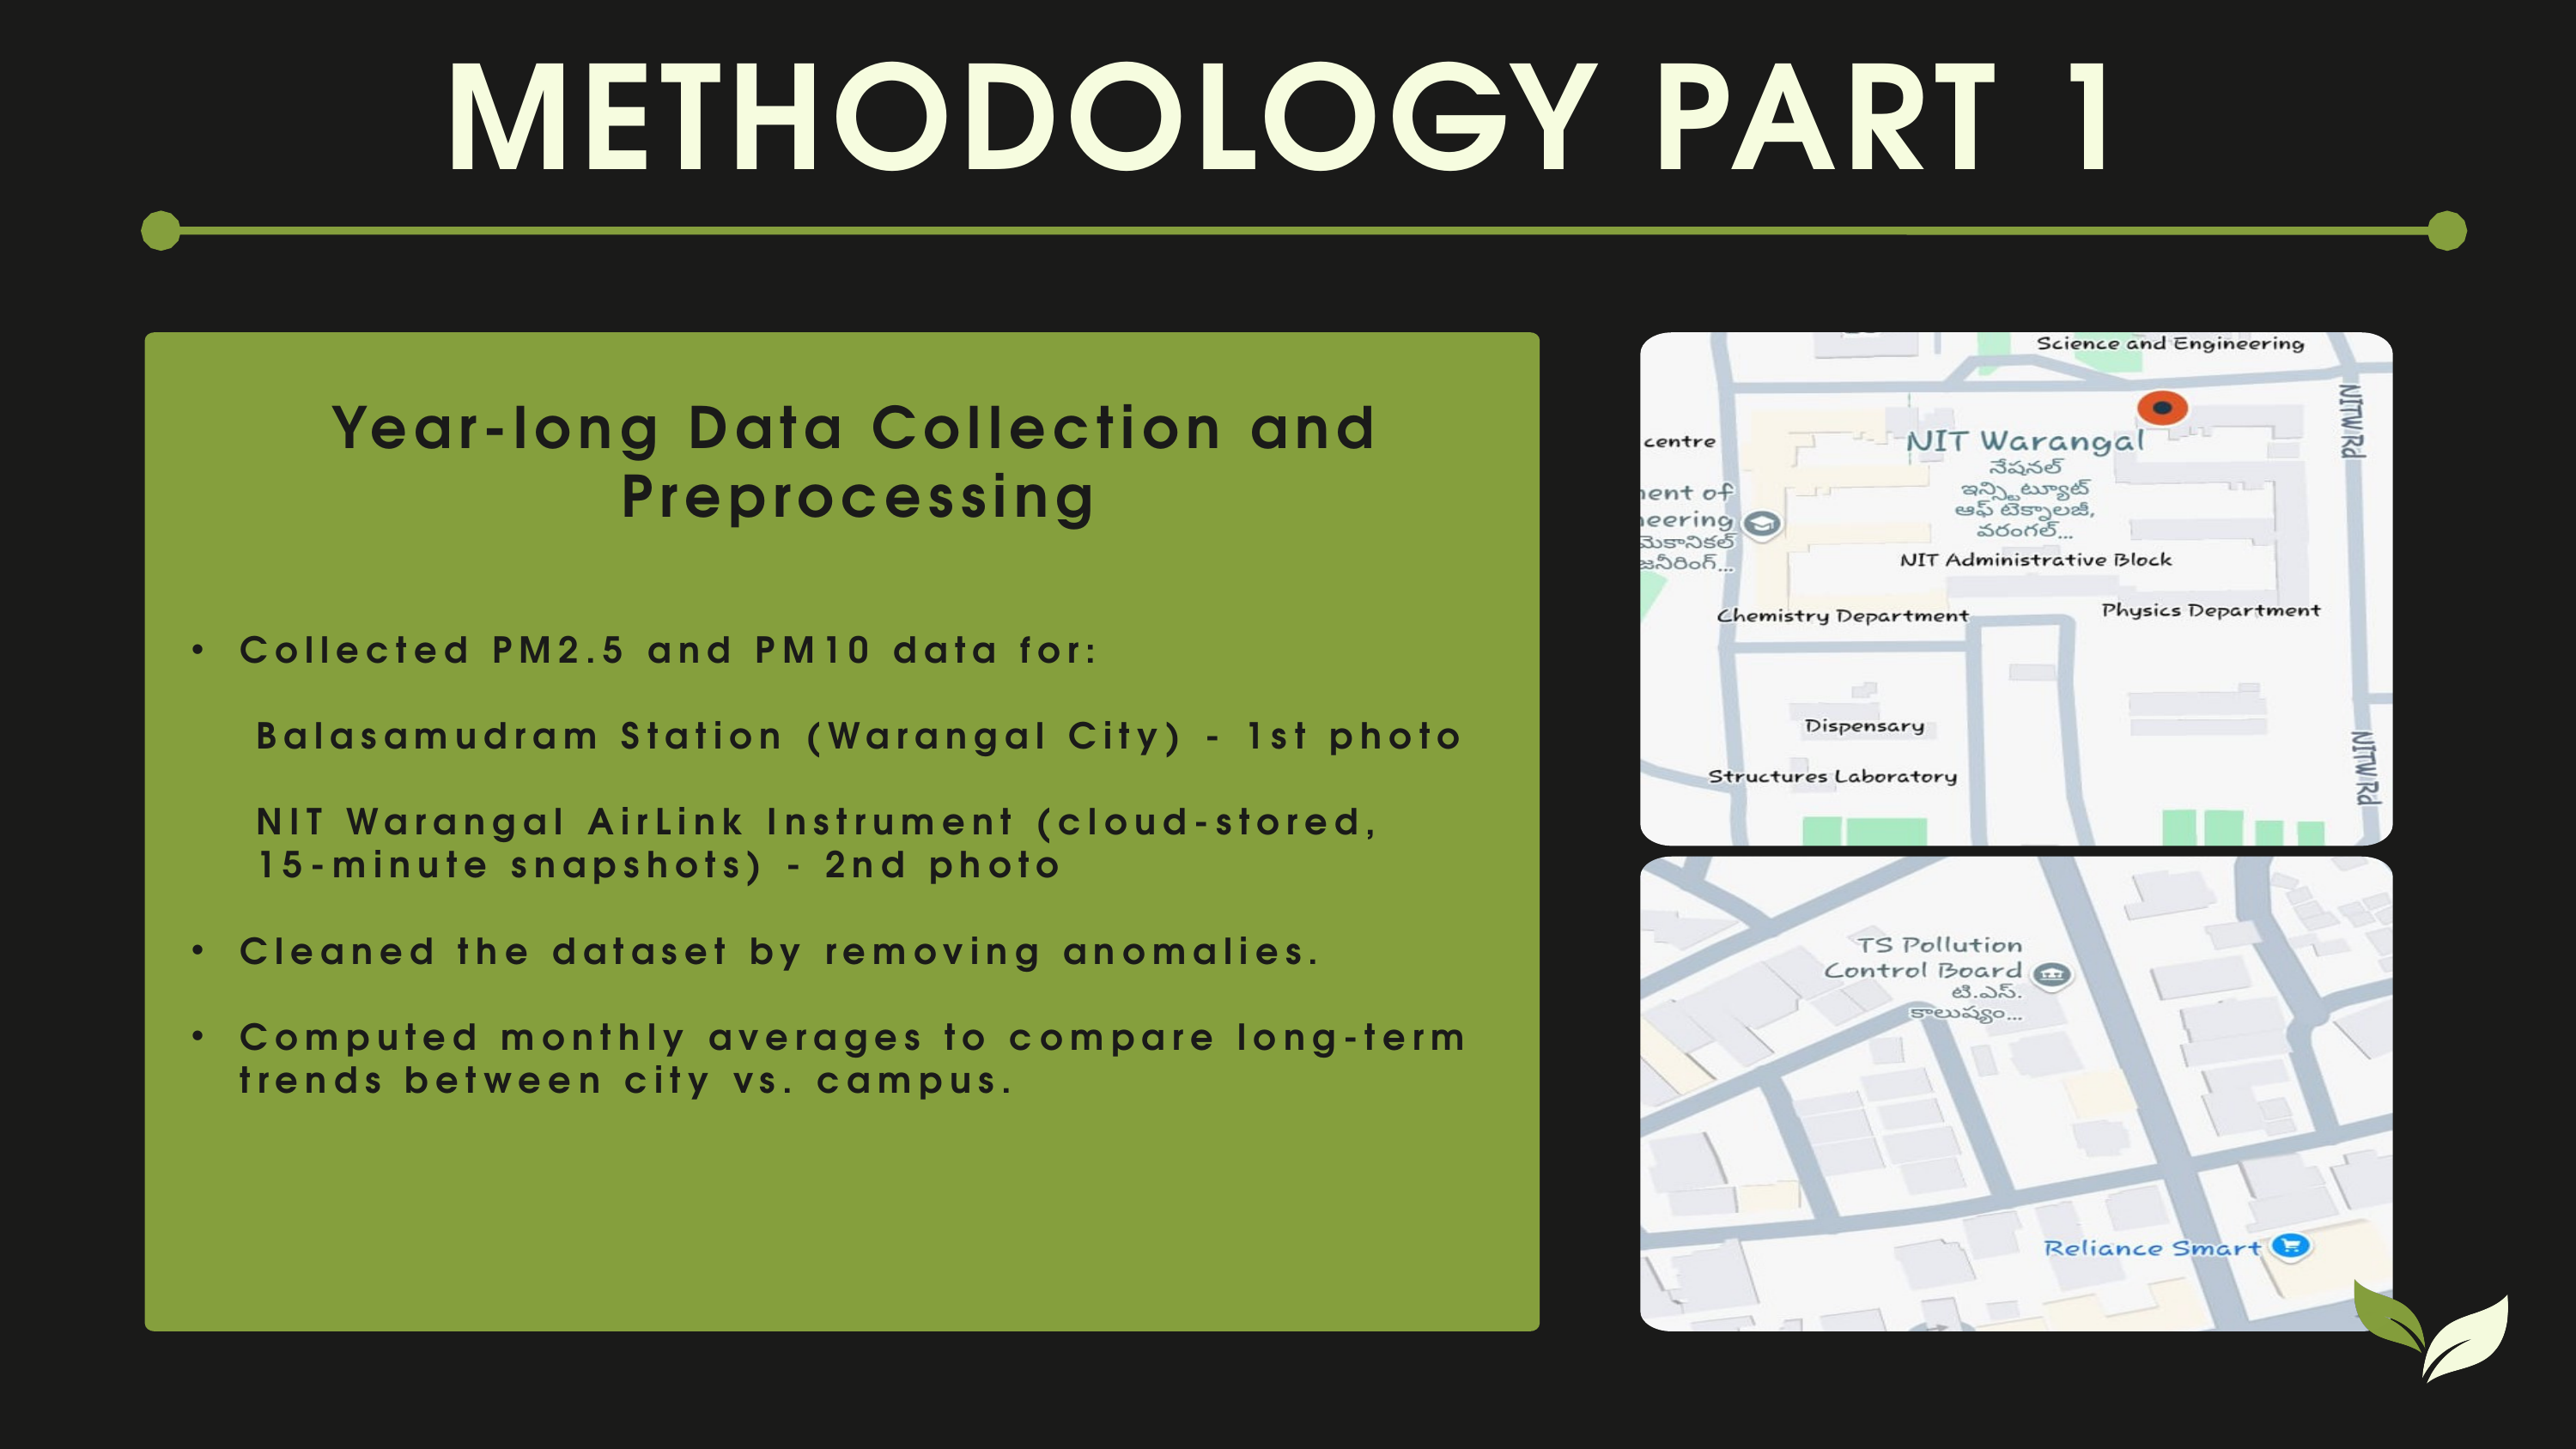

METHODOLOGY PART 1

Year-long Data Collection and Preprocessing
Collected PM2.5 and PM10 data for:

Balasamudram Station (Warangal City) - 1st photo

NIT Warangal AirLink Instrument (cloud‑stored, 15‑minute snapshots) - 2nd photo

Cleaned the dataset by removing anomalies.

Computed monthly averages to compare long‑term trends between city vs. campus.